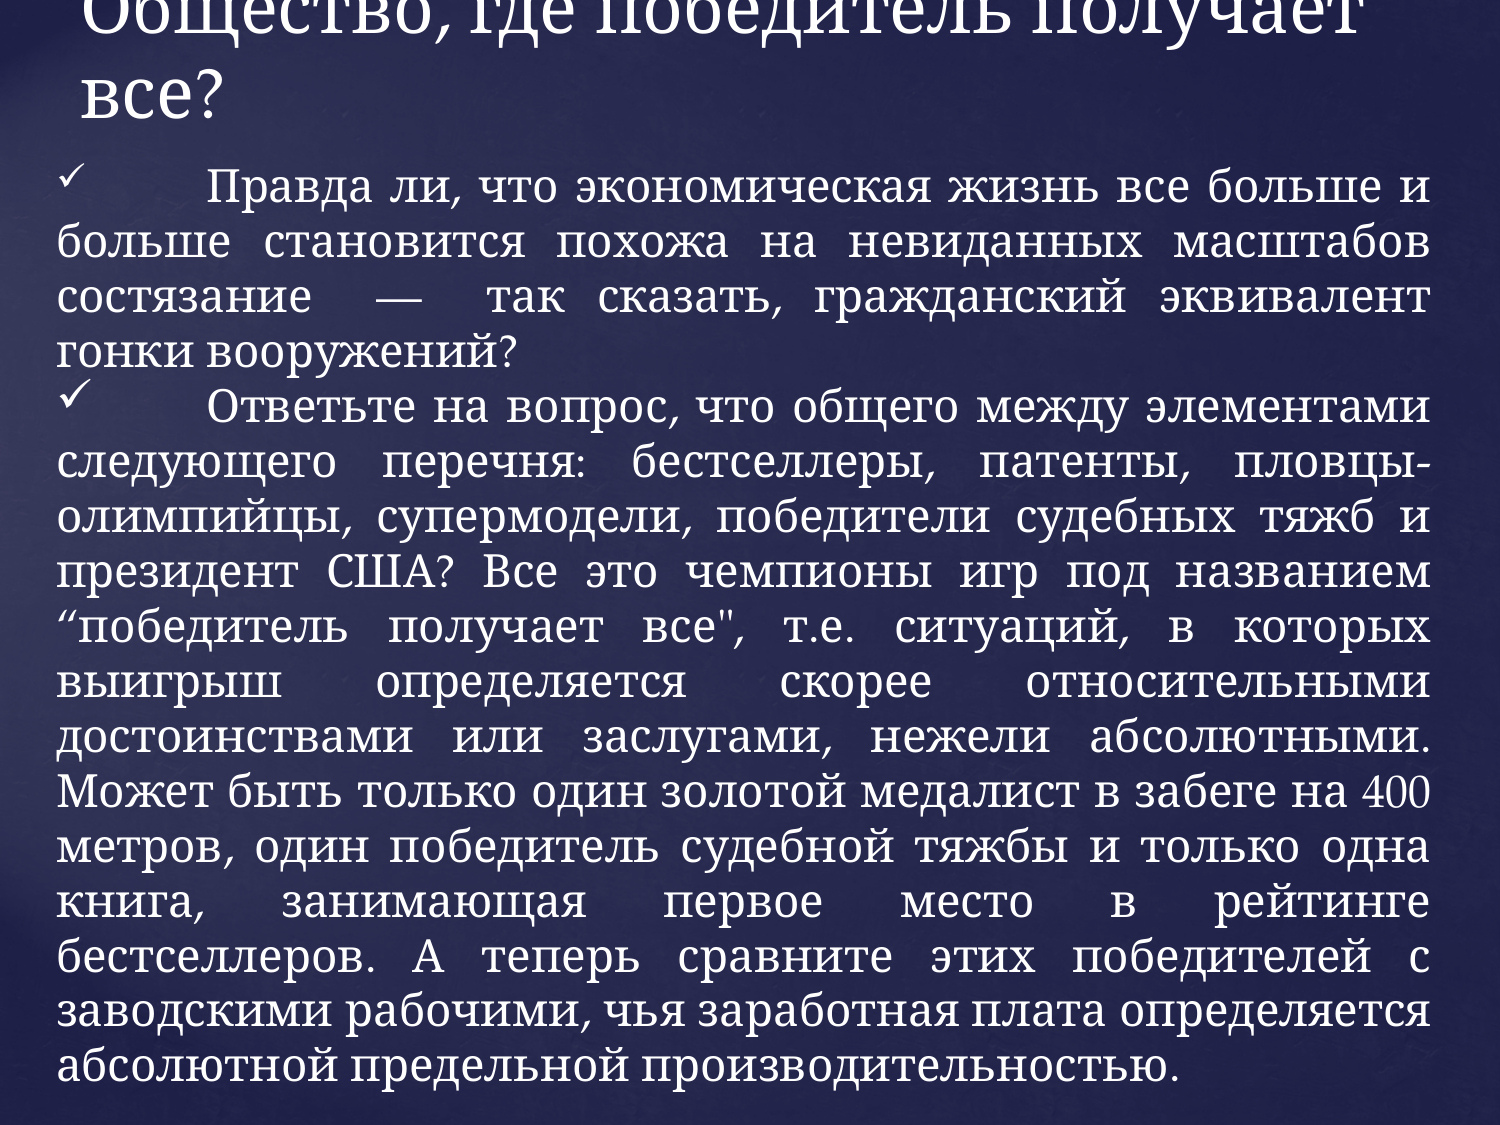

# Общество, где победитель получает все?
	Правда ли, что экономическая жизнь все больше и больше становится похожа на невиданных масштабов состязание  —  так сказать, гражданский эквивалент гонки вооружений?
	Ответьте на вопрос, что общего между элементами следующего перечня: бестселлеры, патенты, пловцы-олимпийцы, супермодели, победители судебных тяжб и президент США? Все это чемпионы игр под названием “победитель получает все", т.е. ситуаций, в которых выигрыш определяется скорее относительными достоинствами или заслугами, нежели абсолютными. Может быть только один золотой медалист в забеге на 400 метров, один победитель судебной тяжбы и только одна книга, занимающая первое место в рейтинге бестселлеров. А теперь сравните этих победителей с заводскими рабочими, чья заработная плата определяется абсолютной предельной производительностью.